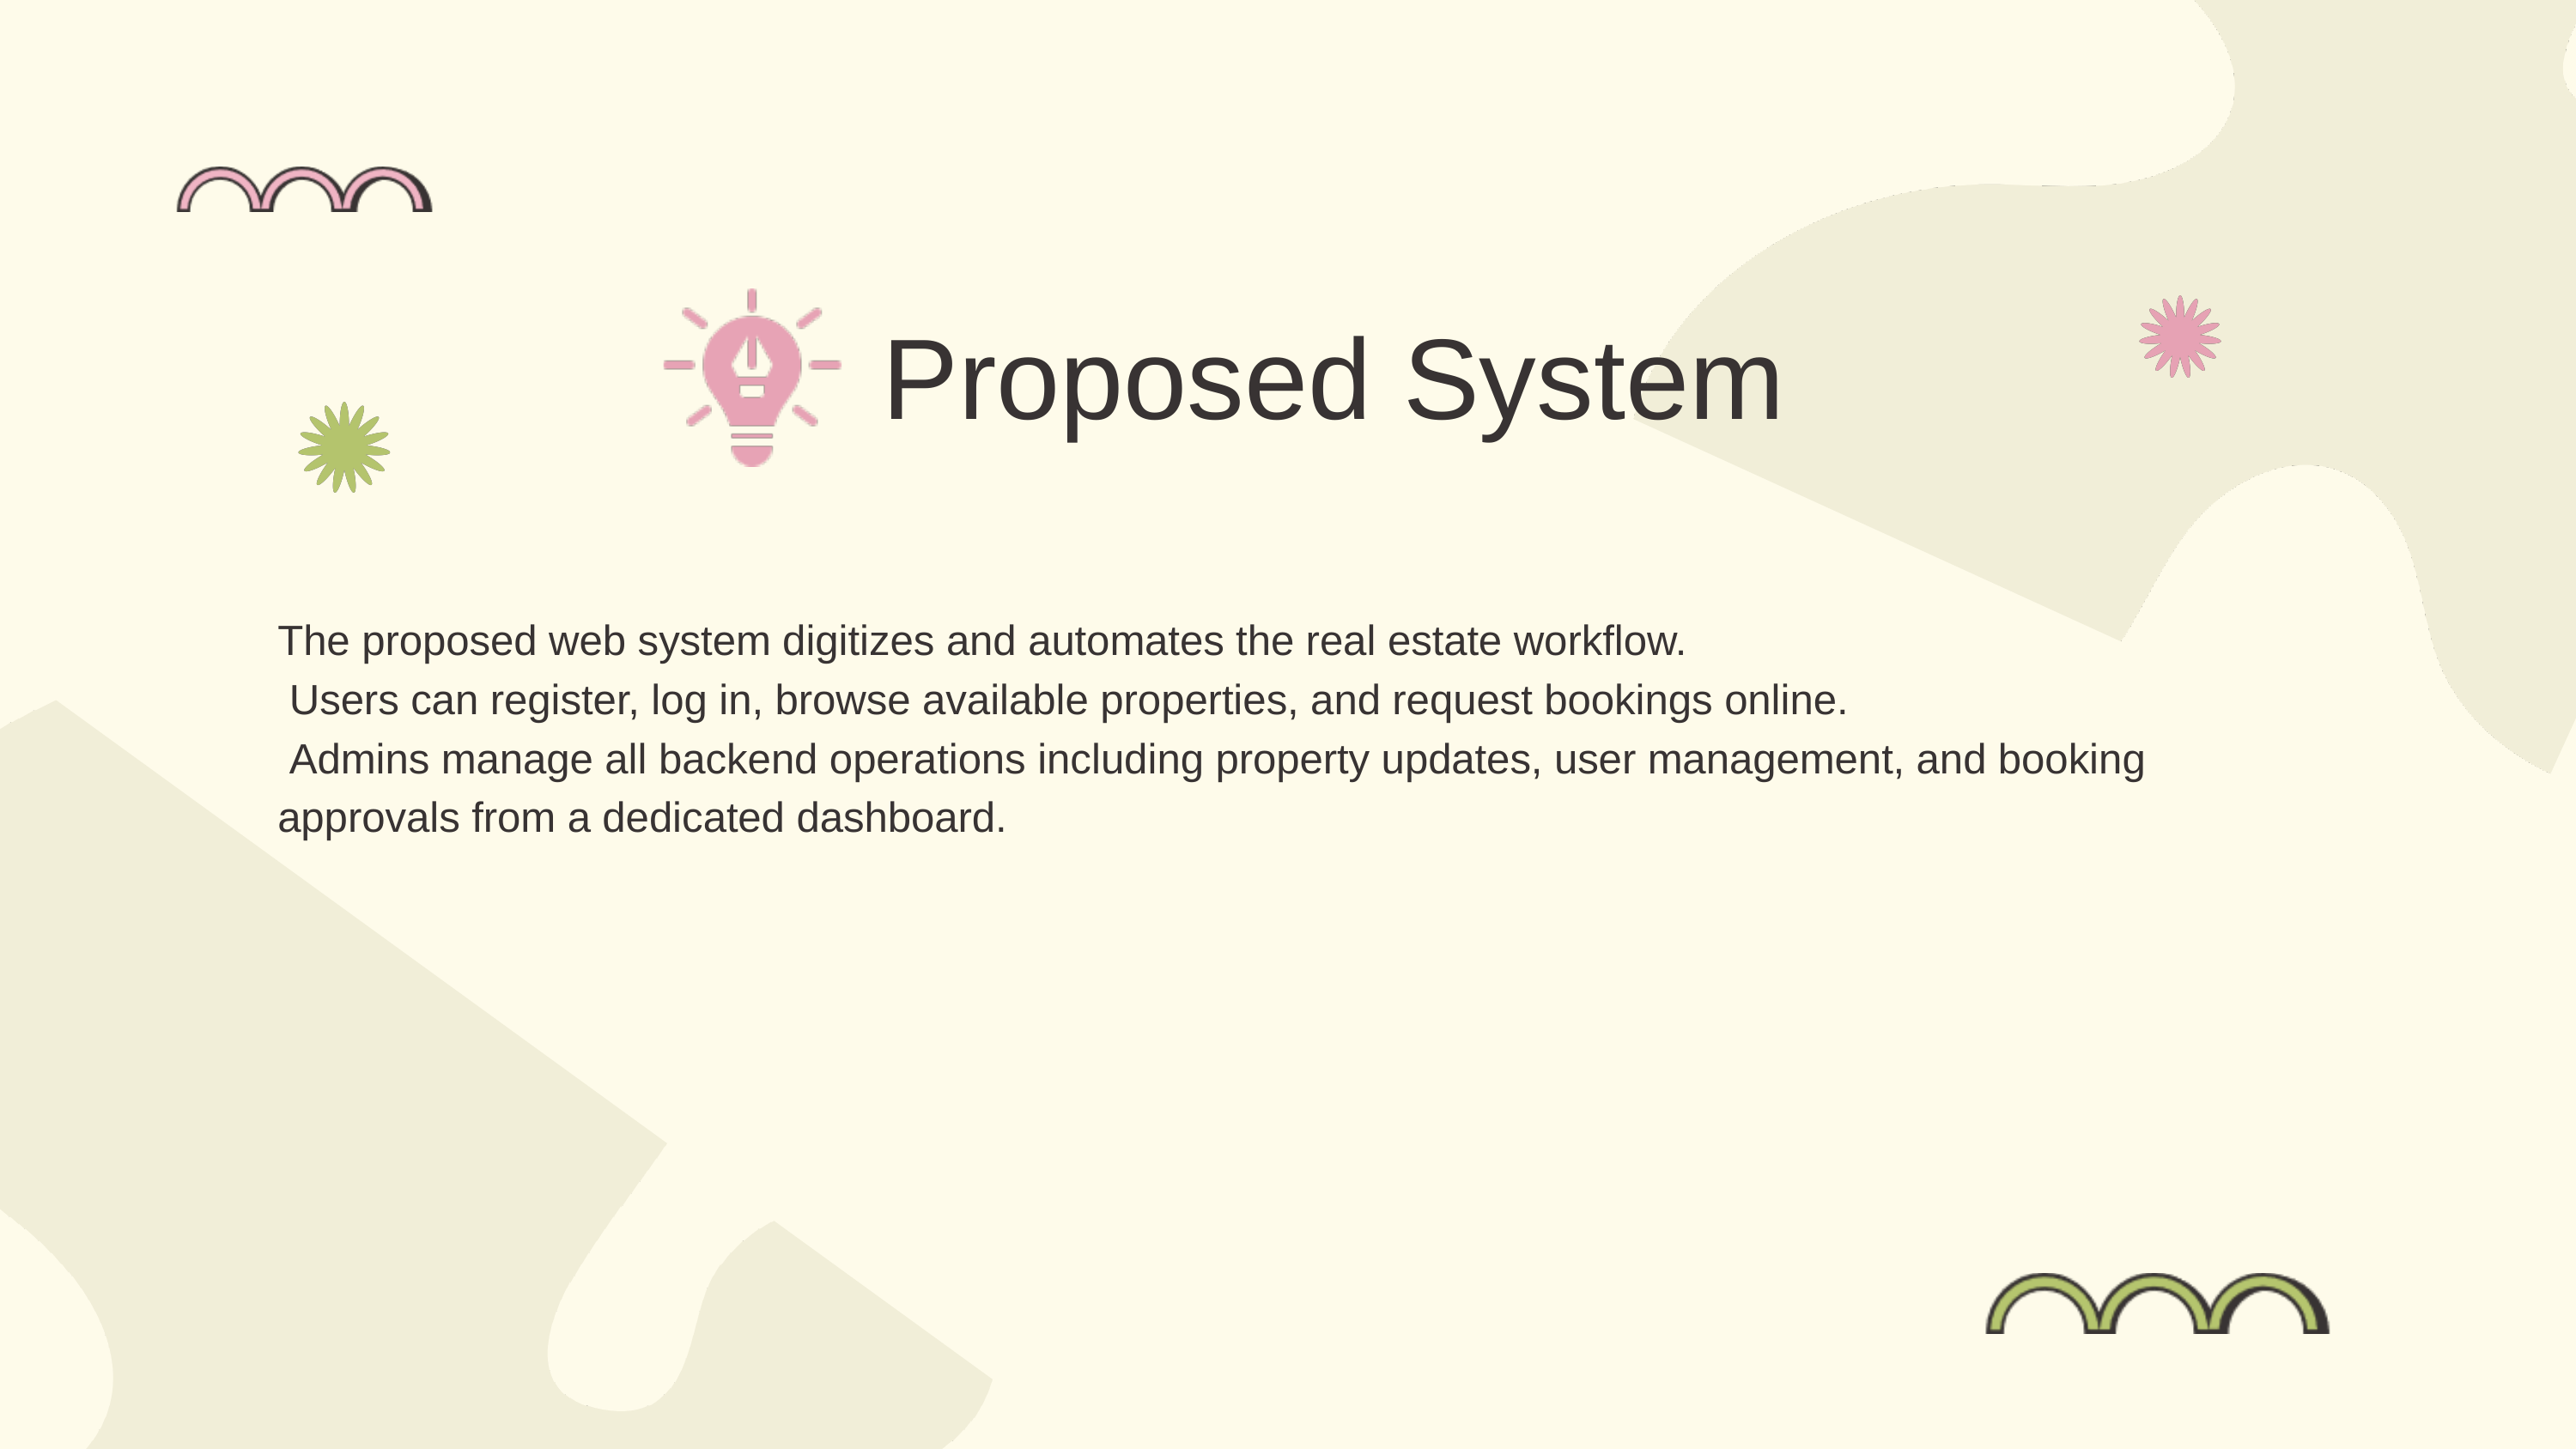

Proposed System

The proposed web system digitizes and automates the real estate workflow.
 Users can register, log in, browse available properties, and request bookings online.
 Admins manage all backend operations including property updates, user management, and booking approvals from a dedicated dashboard.